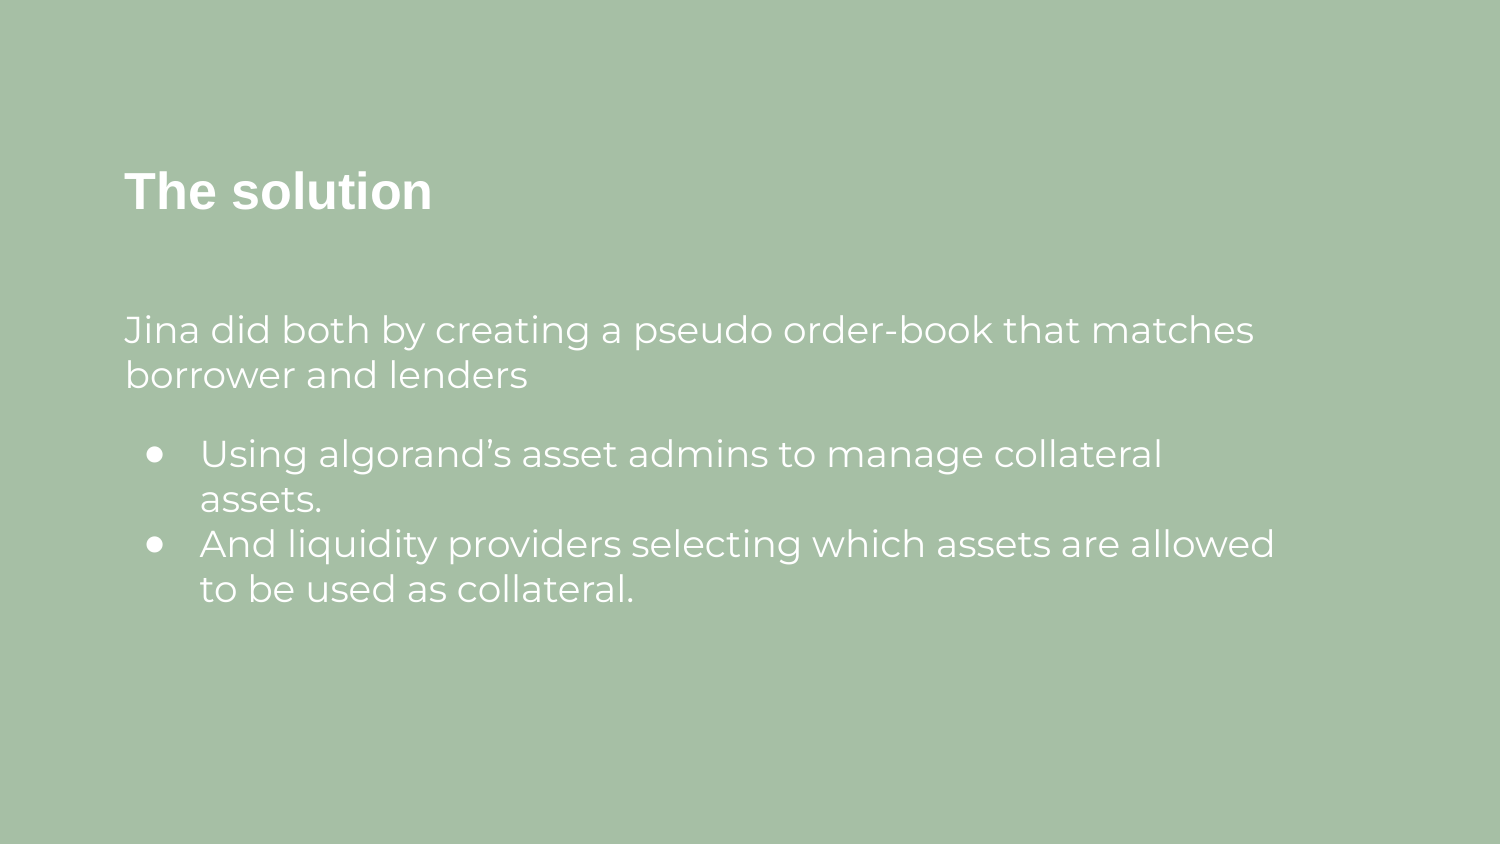

# The solution
Jina did both by creating a pseudo order-book that matches borrower and lenders
Using algorand’s asset admins to manage collateral assets.
And liquidity providers selecting which assets are allowed to be used as collateral.